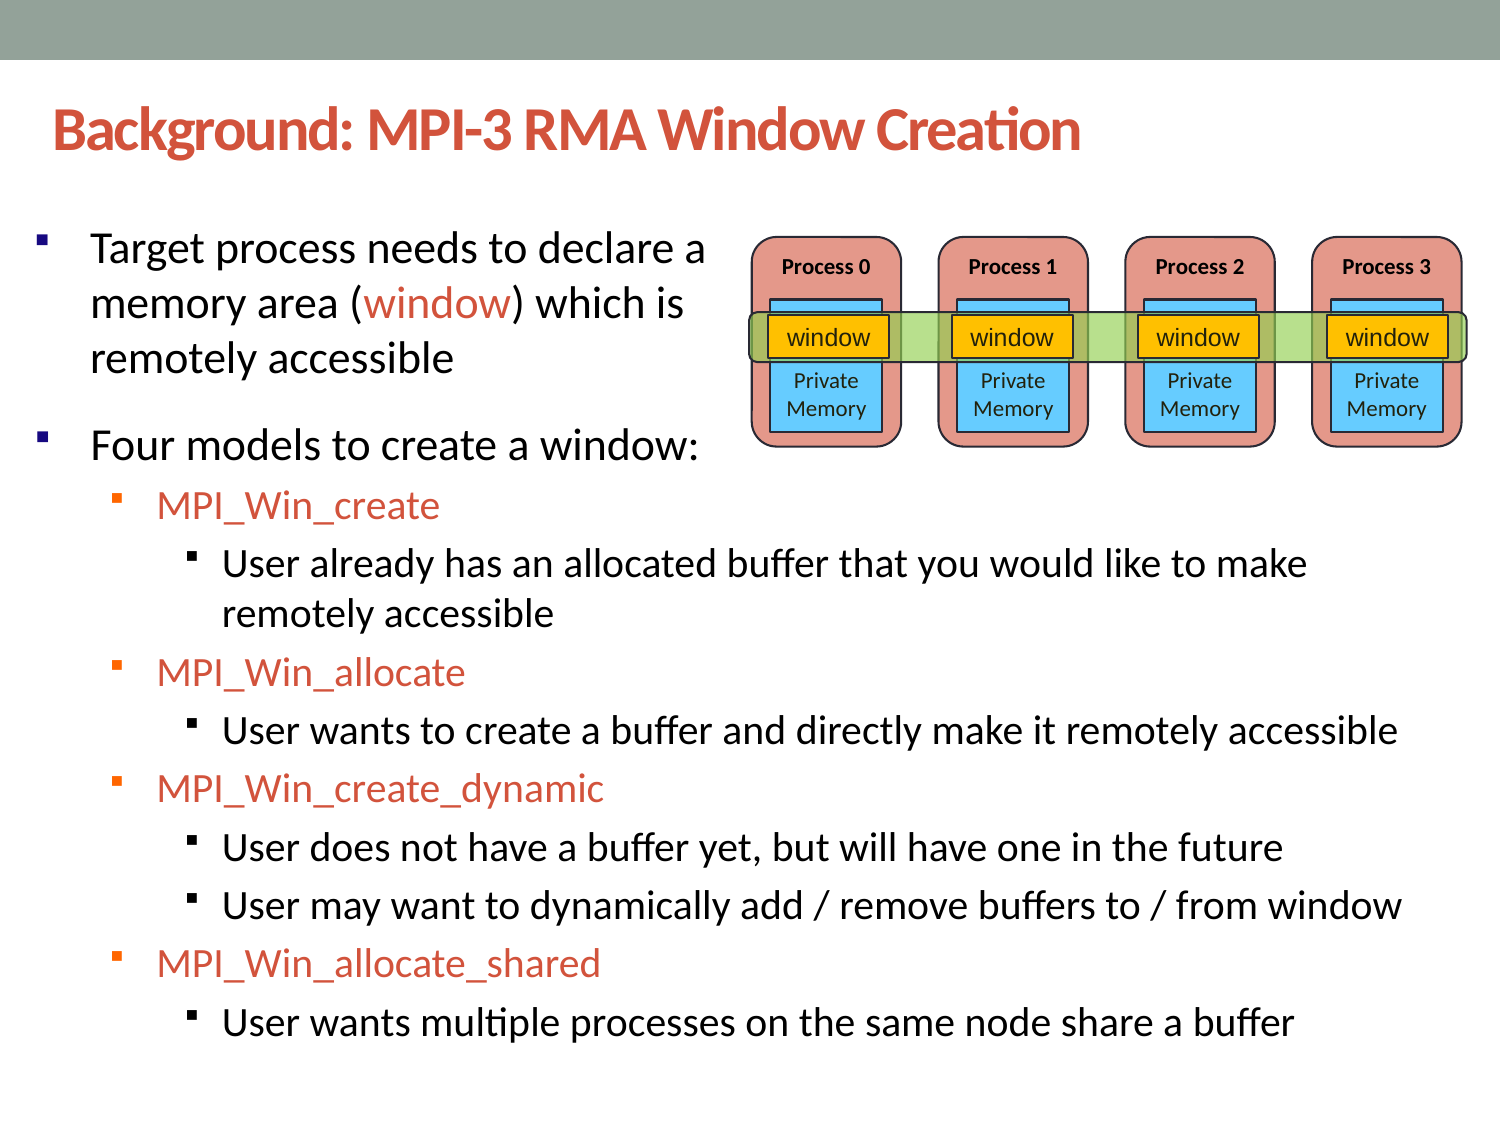

Background: MPI-3 RMA Window Creation
Target process needs to declare a memory area (window) which is remotely accessible
Process 0
Process 1
Process 2
Process 3

Private
Memory

Private
Memory

Private
Memory

Private
Memory
Private
Memory
Private
Memory
Private
Memory
Private
Memory

window
window
window
window
Four models to create a window:
MPI_Win_create
User already has an allocated buffer that you would like to make remotely accessible
MPI_Win_allocate
User wants to create a buffer and directly make it remotely accessible
MPI_Win_create_dynamic
User does not have a buffer yet, but will have one in the future
User may want to dynamically add / remove buffers to / from window
MPI_Win_allocate_shared
User wants multiple processes on the same node share a buffer